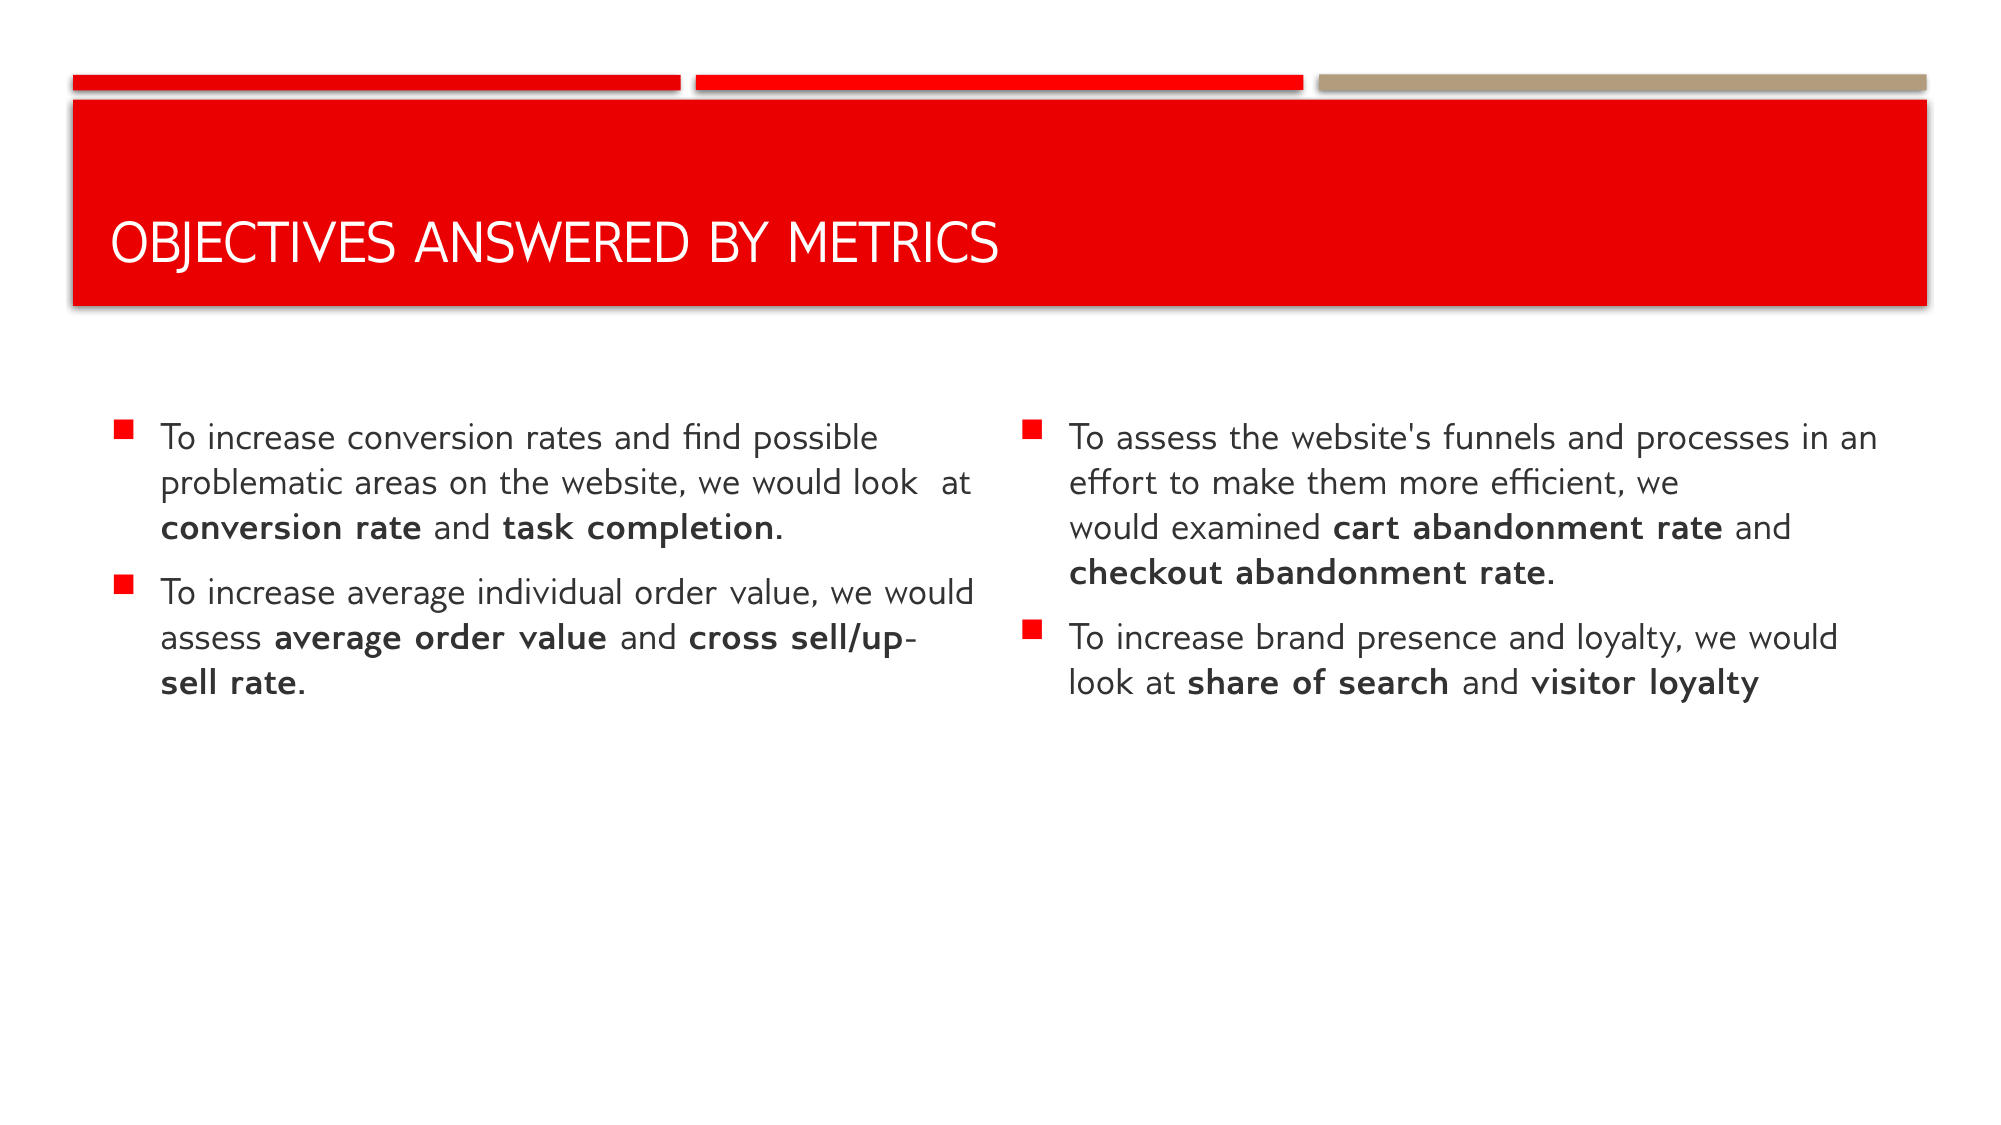

# OBJECTIVES ANSWERED BY METRICS
To increase conversion rates and find possible problematic areas on the website, we would look  at conversion rate and task completion.
To increase average individual order value, we would assess average order value and cross sell/up-sell rate.
To assess the website's funnels and processes in an effort to make them more efficient, we would examined cart abandonment rate and checkout abandonment rate.
To increase brand presence and loyalty, we would look at share of search and visitor loyalty